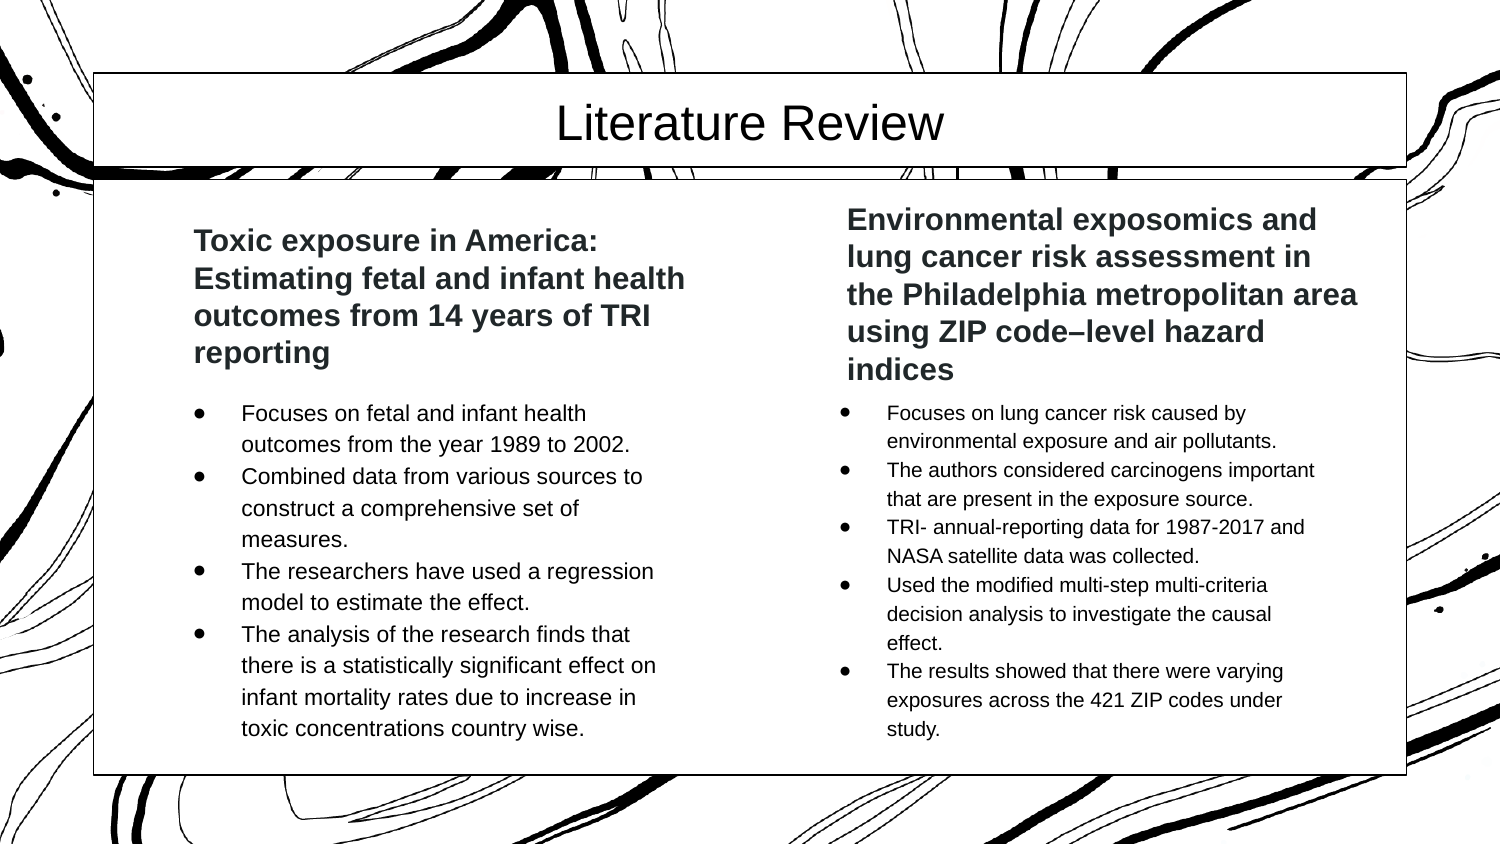

# Literature Review
Toxic exposure in America: Estimating fetal and infant health outcomes from 14 years of TRI reporting

Environmental exposomics and lung cancer risk assessment in the Philadelphia metropolitan area using ZIP code–level hazard indices

Focuses on fetal and infant health outcomes from the year 1989 to 2002.
Combined data from various sources to construct a comprehensive set of measures.
The researchers have used a regression model to estimate the effect.
The analysis of the research finds that there is a statistically significant effect on infant mortality rates due to increase in toxic concentrations country wise.
Focuses on lung cancer risk caused by environmental exposure and air pollutants.
The authors considered carcinogens important that are present in the exposure source.
TRI- annual-reporting data for 1987-2017 and NASA satellite data was collected.
Used the modified multi-step multi-criteria decision analysis to investigate the causal effect.
The results showed that there were varying exposures across the 421 ZIP codes under study.